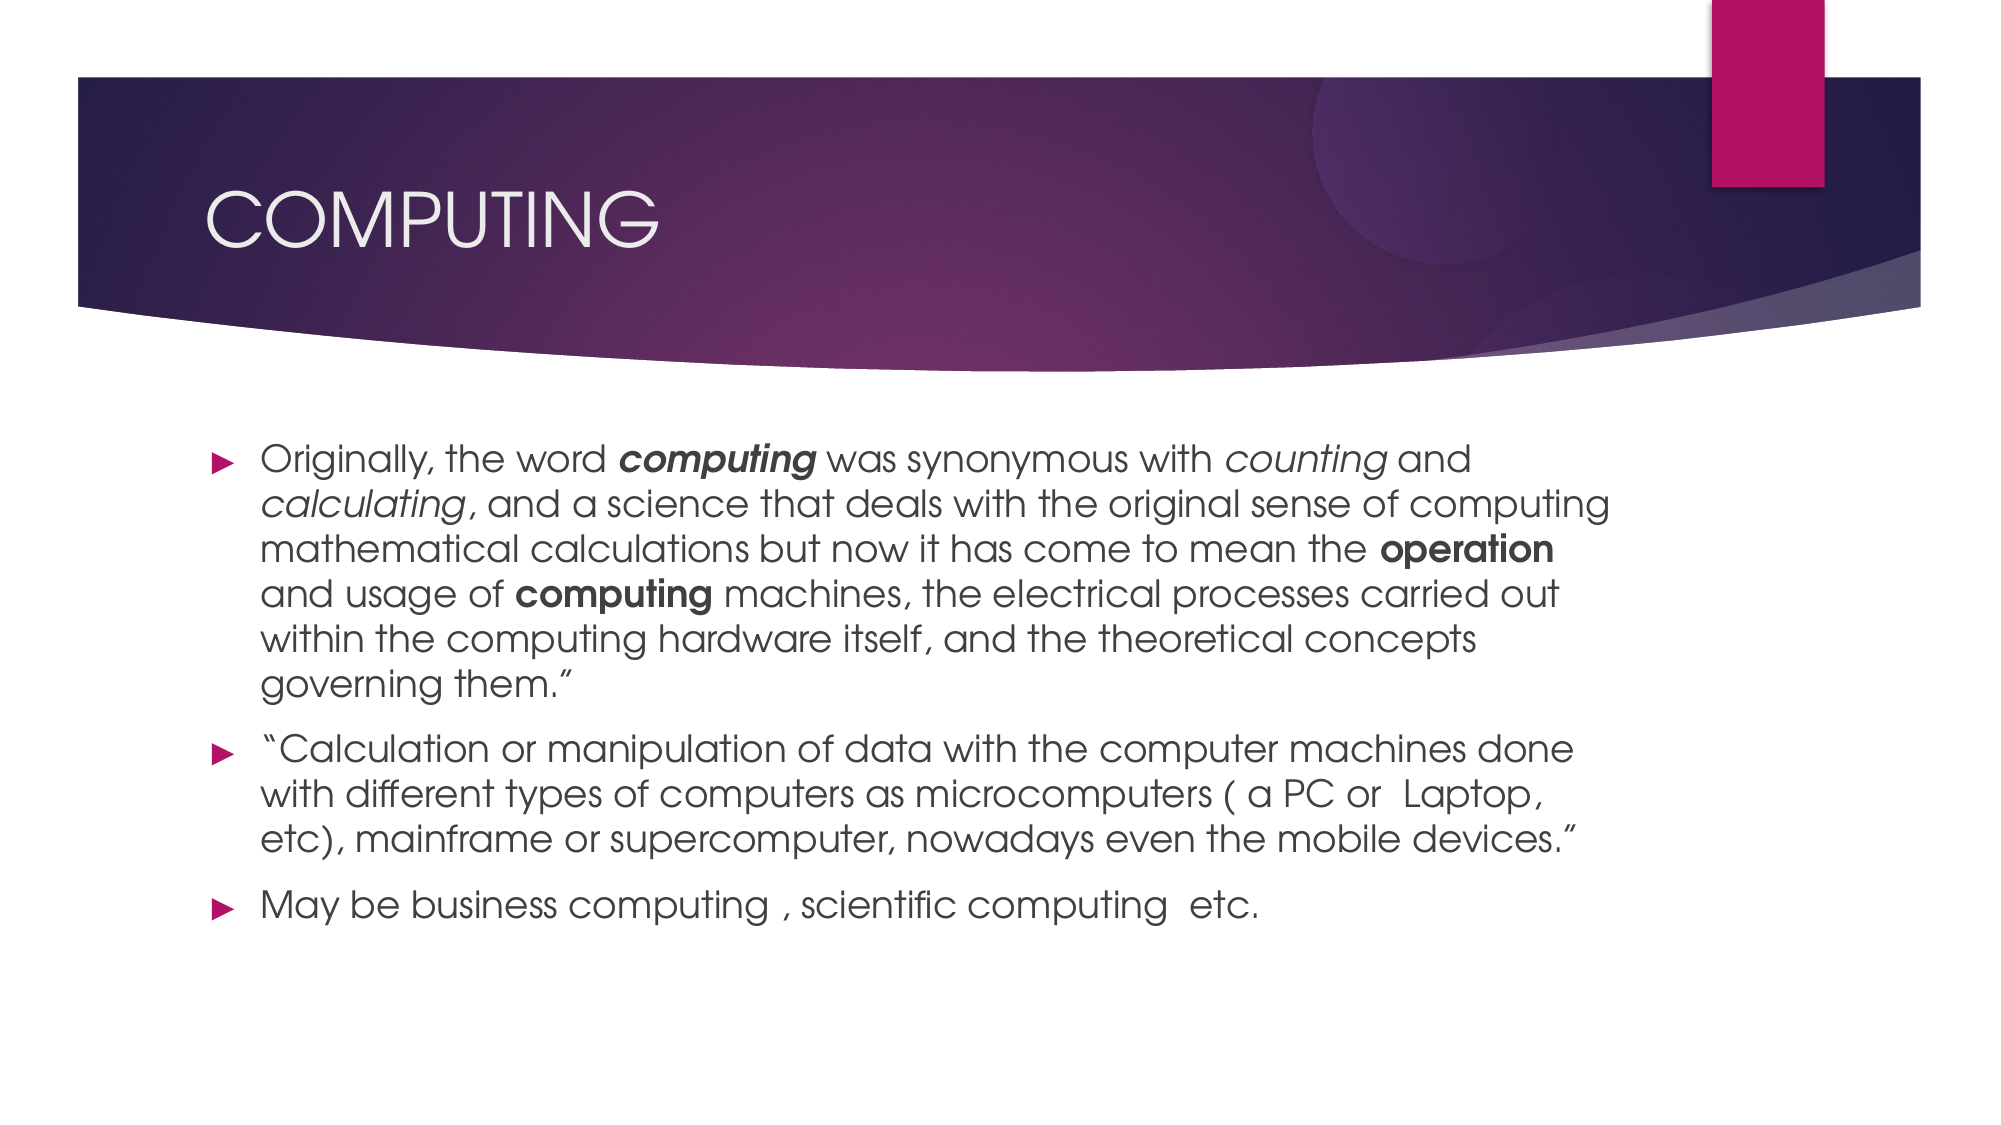

COMPUTING
Originally, the word computing was synonymous with counting and calculating, and a science that deals with the original sense of computing mathematical calculations but now it has come to mean the operation and usage of computing machines, the electrical processes carried out within the computing hardware itself, and the theoretical concepts governing them.”
“Calculation or manipulation of data with the computer machines done with different types of computers as microcomputers ( a PC or  Laptop, etc), mainframe or supercomputer, nowadays even the mobile devices.”
May be business computing , scientific computing  etc.